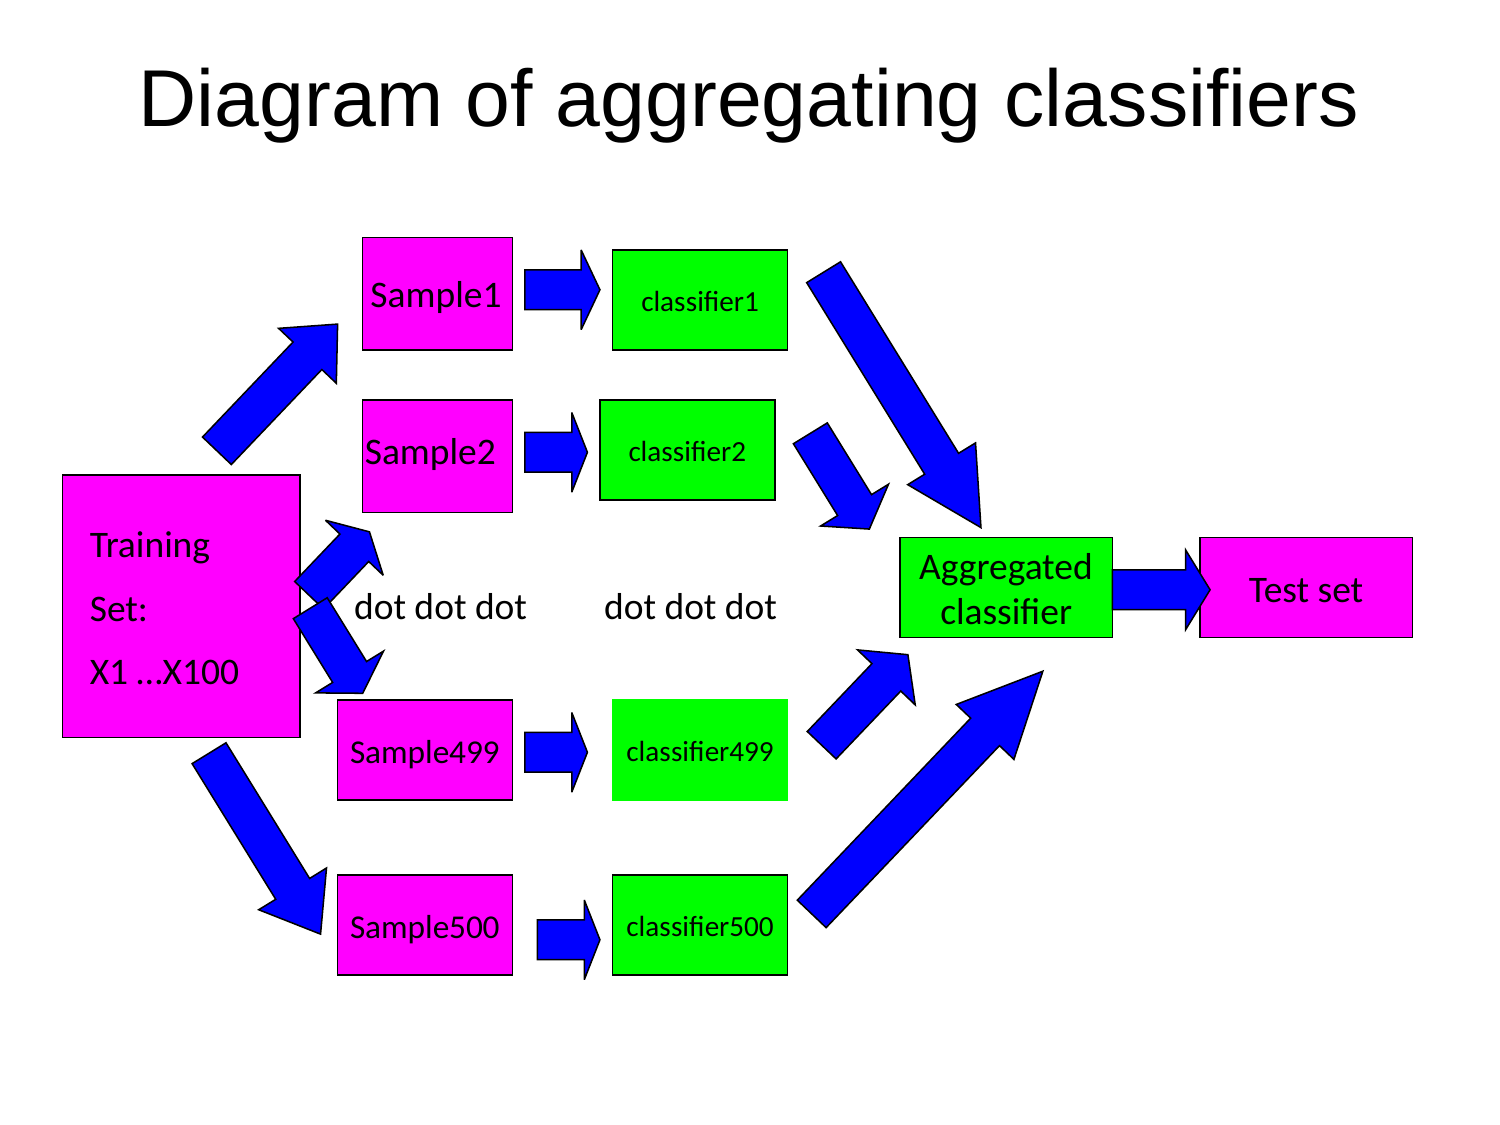

# Diagram of aggregating classifiers

classifier1
Sample1

classifier2

Sample2

Training
Set:
X1 …X100

Aggregated
classifier
Test set

dot dot dot
dot dot dot

Sample499
classifier499

Sample500
classifier500